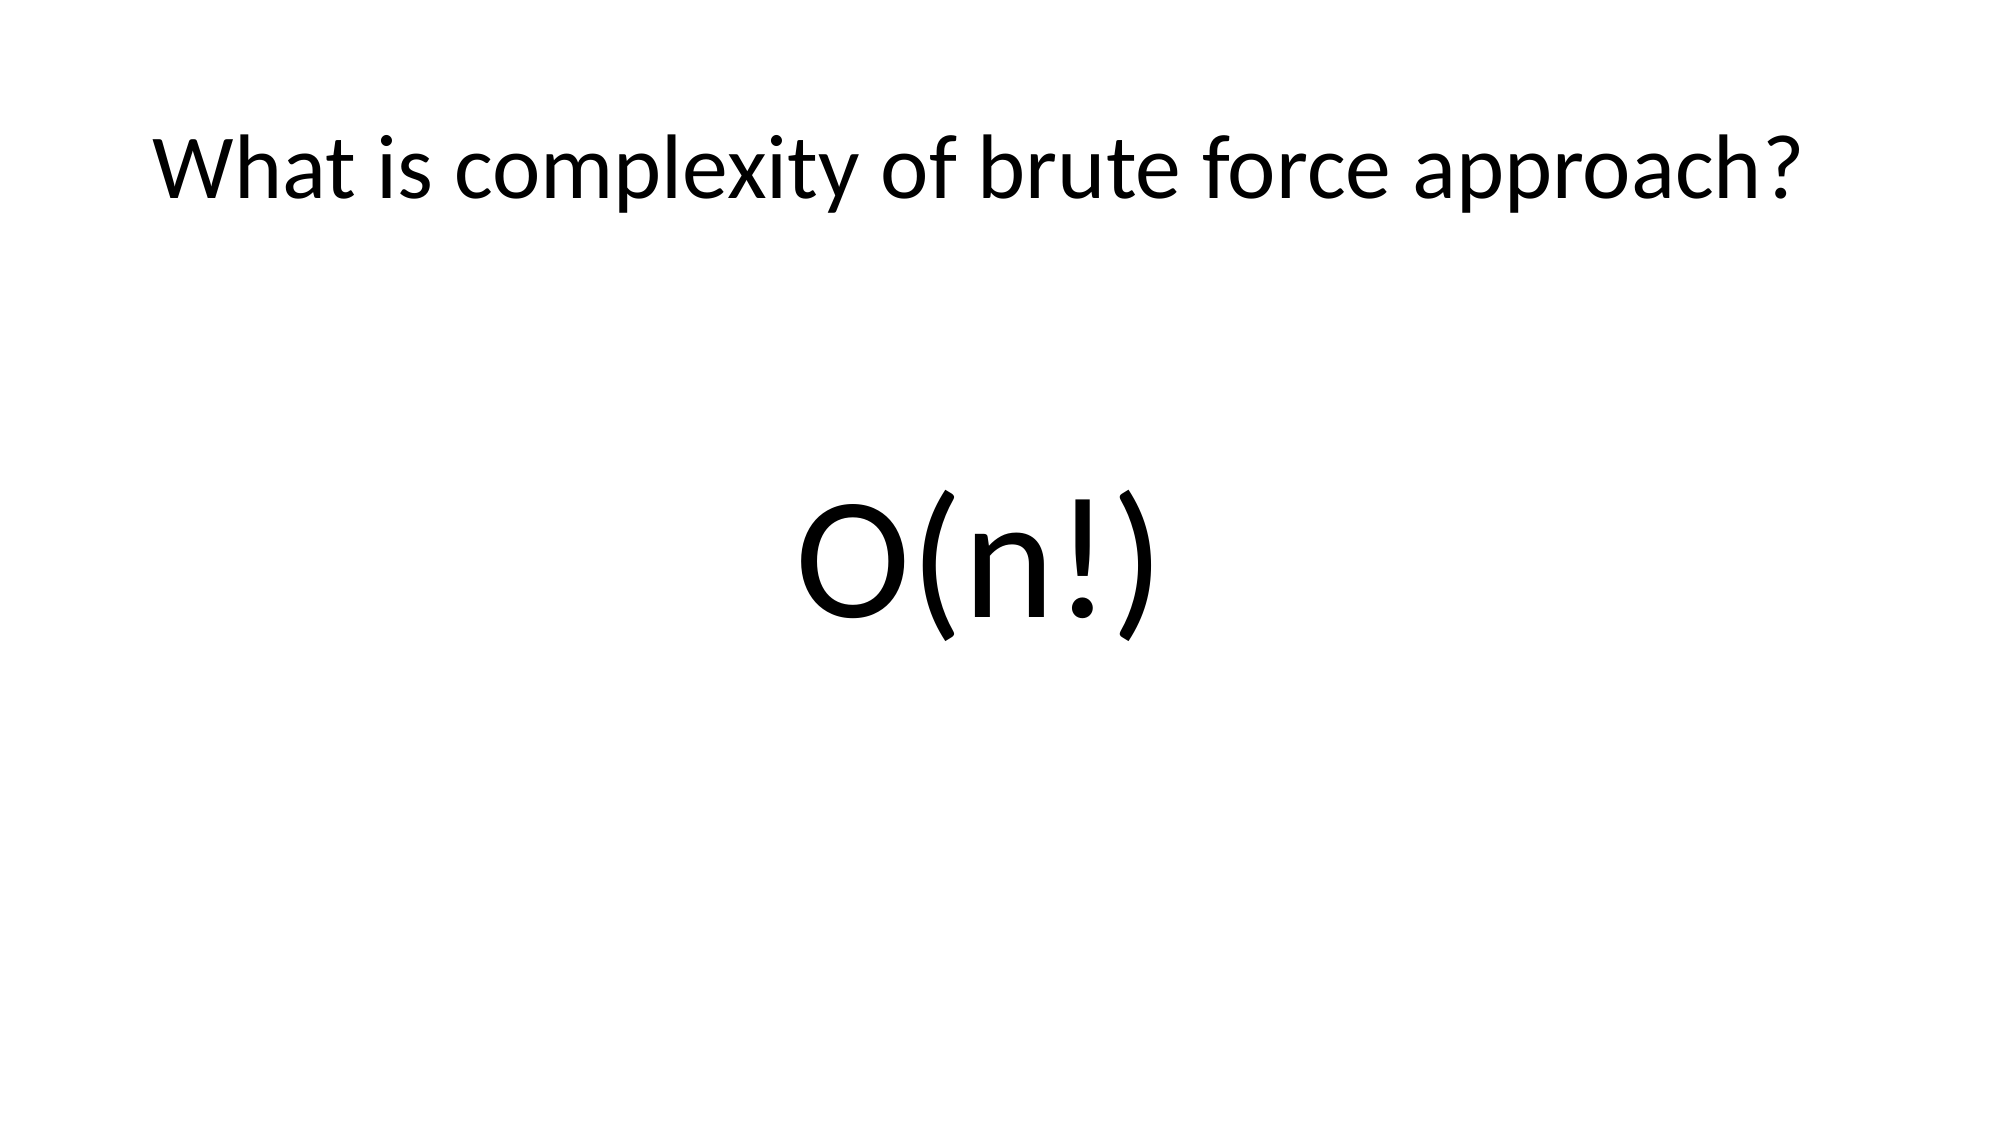

# What is complexity of brute force approach?
O(n!)